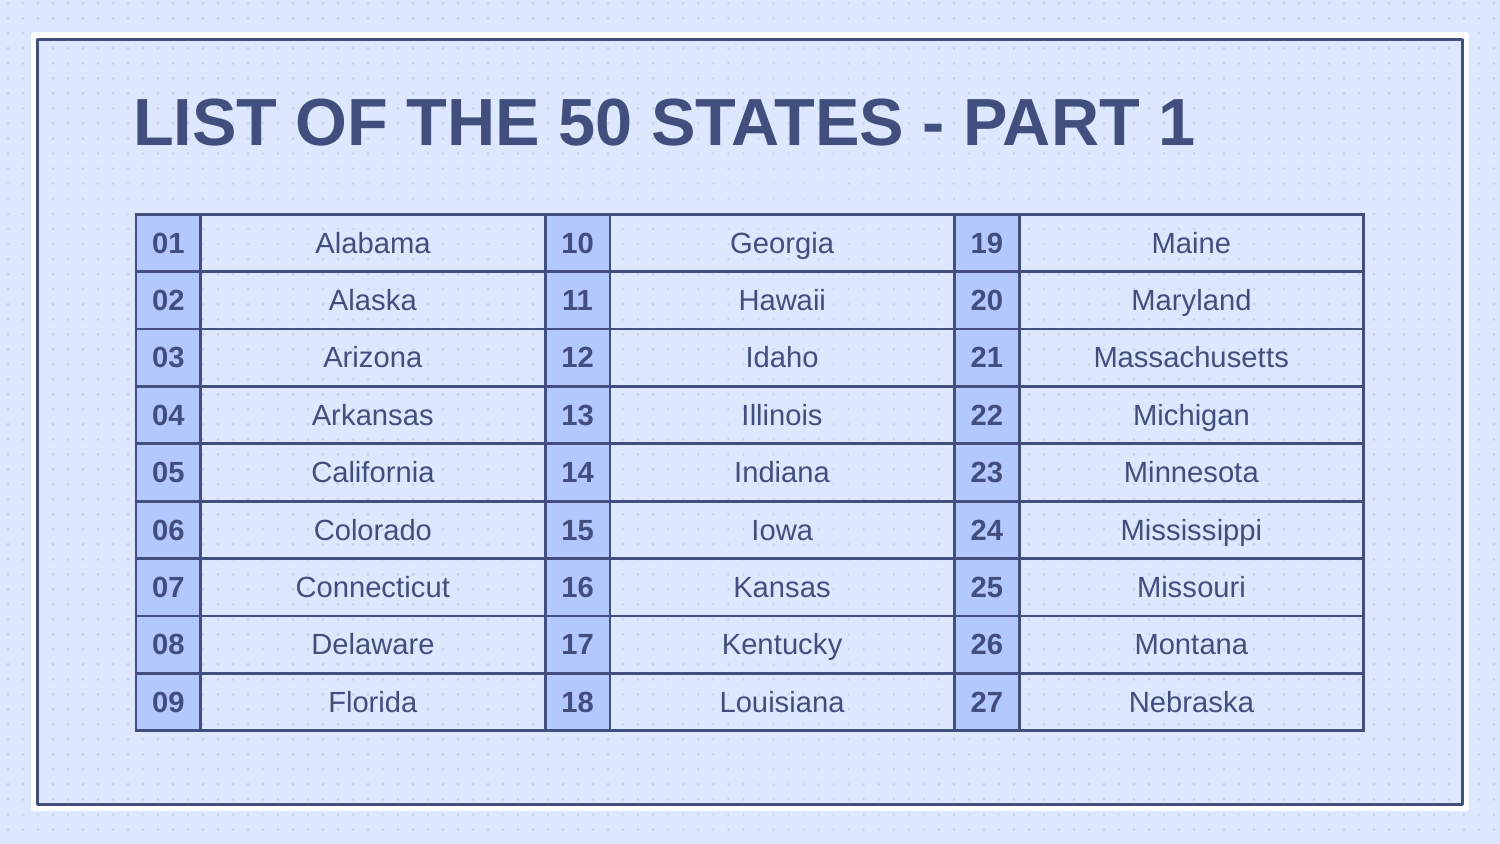

# LIST OF THE 50 STATES - PART 1
| 01 | Alabama | 10 | Georgia | 19 | Maine |
| --- | --- | --- | --- | --- | --- |
| 02 | Alaska | 11 | Hawaii | 20 | Maryland |
| 03 | Arizona | 12 | Idaho | 21 | Massachusetts |
| 04 | Arkansas | 13 | Illinois | 22 | Michigan |
| 05 | California | 14 | Indiana | 23 | Minnesota |
| 06 | Colorado | 15 | Iowa | 24 | Mississippi |
| 07 | Connecticut | 16 | Kansas | 25 | Missouri |
| 08 | Delaware | 17 | Kentucky | 26 | Montana |
| 09 | Florida | 18 | Louisiana | 27 | Nebraska |